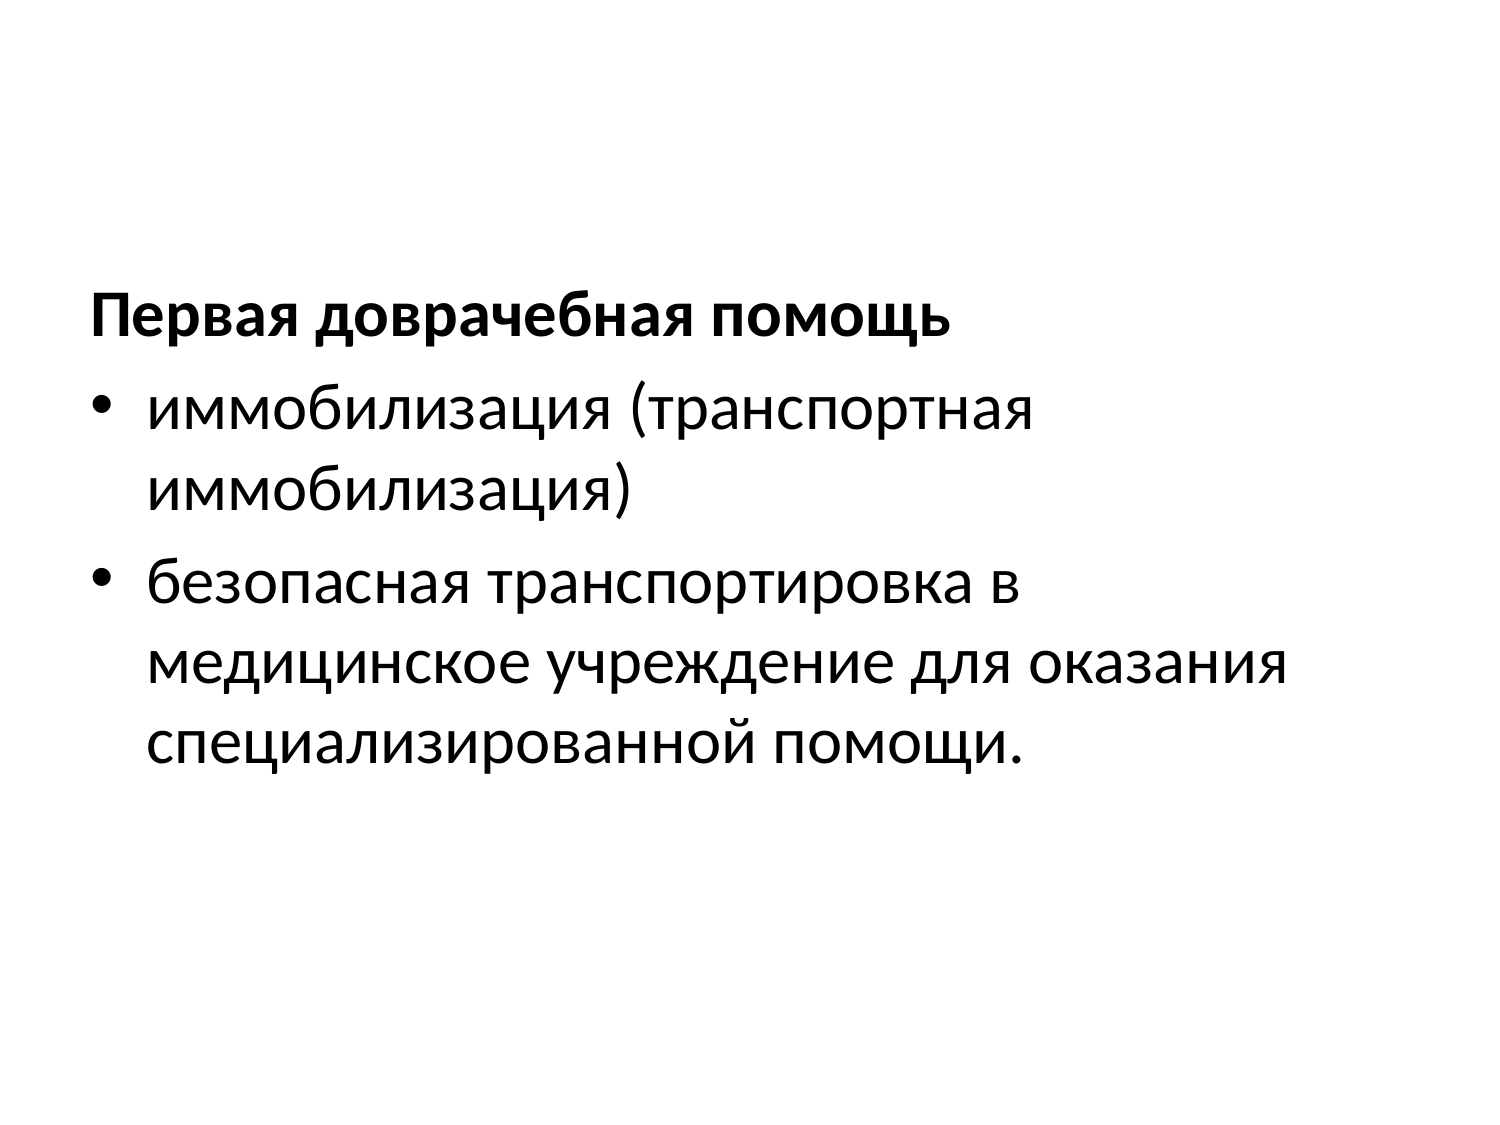

#
Первая доврачебная помощь
иммобилизация (транспортная иммобилизация)
безопасная транспортировка в медицинское учреждение для оказания специализированной помощи.